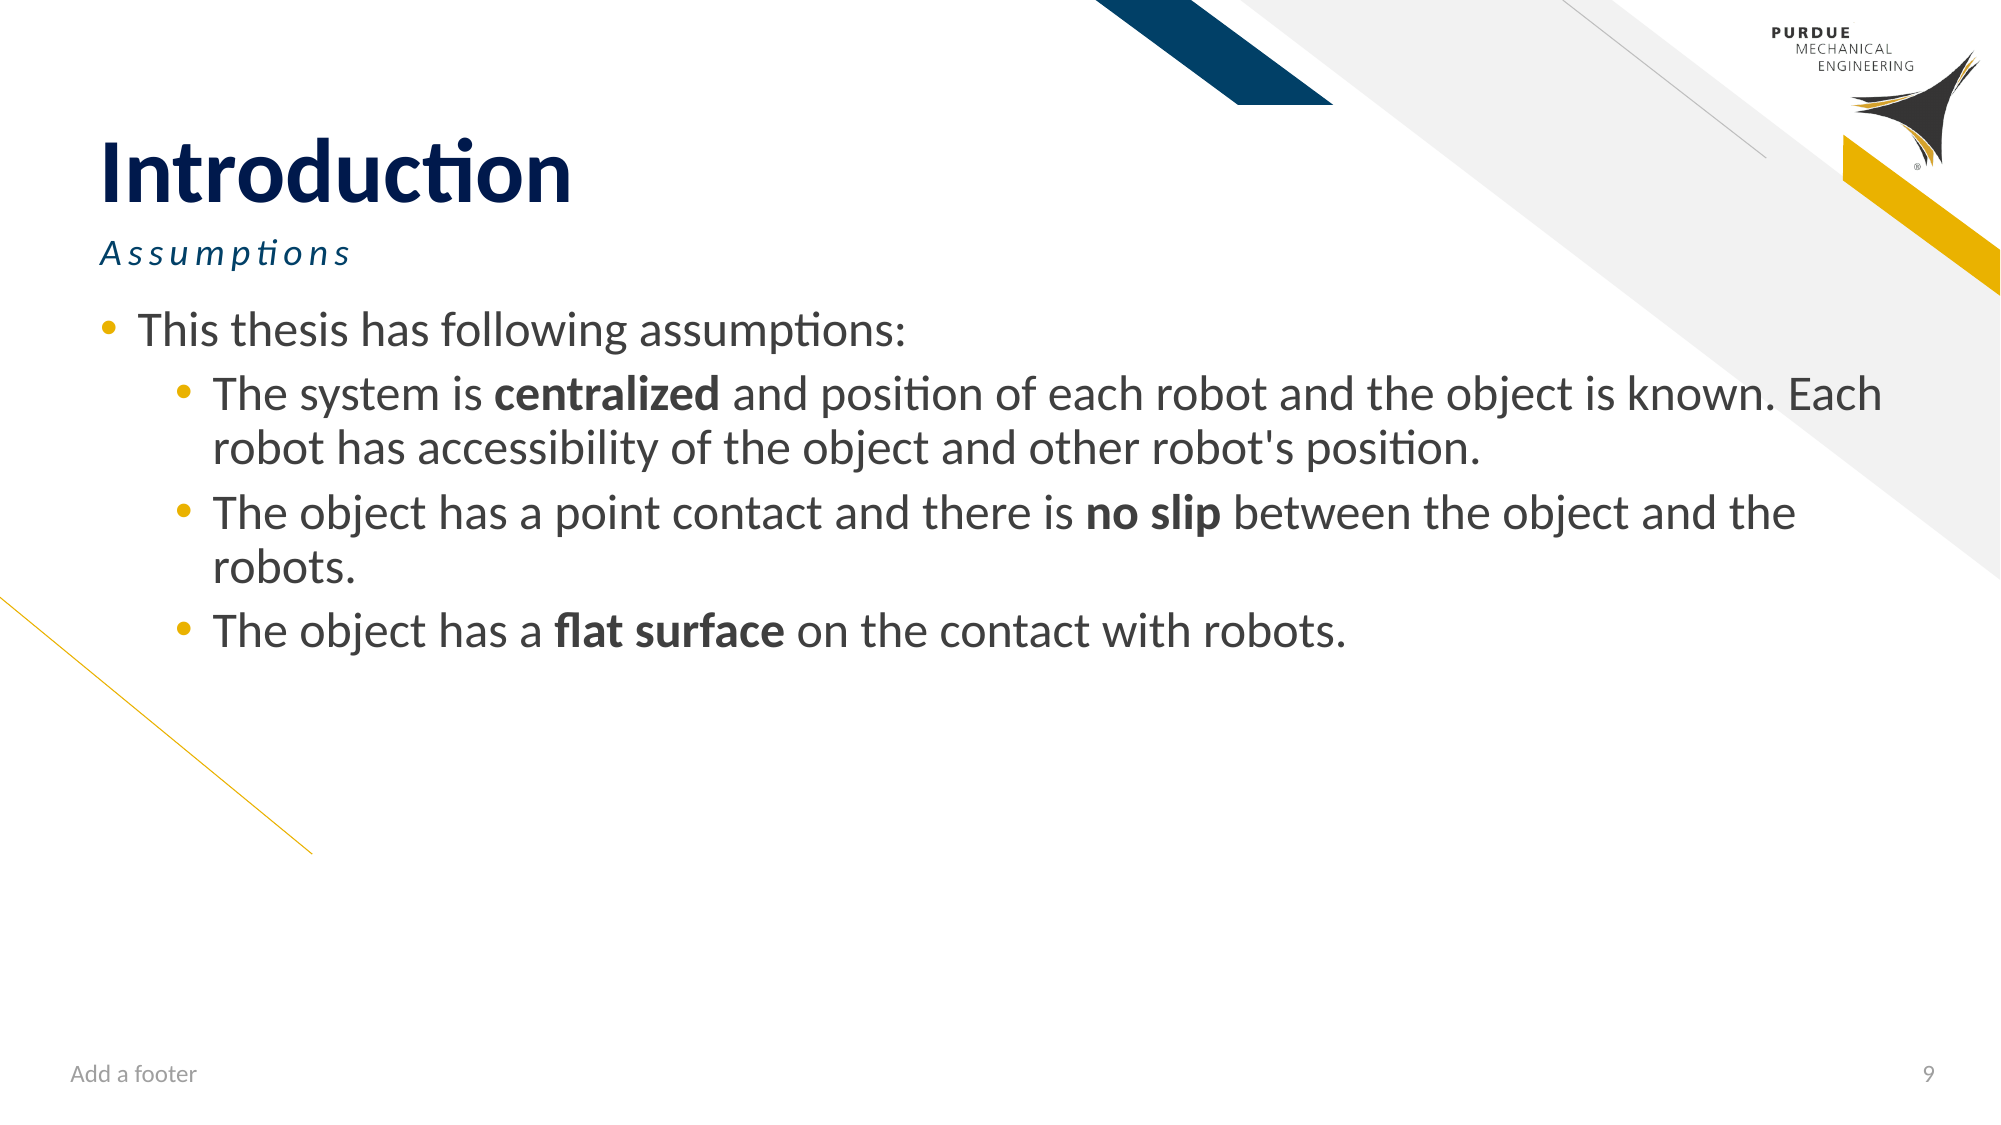

# Introduction
Assumptions
This thesis has following assumptions:
The system is centralized and position of each robot and the object is known. Each robot has accessibility of the object and other robot's position.
The object has a point contact and there is no slip between the object and the robots.
The object has a flat surface on the contact with robots.
Add a footer
9